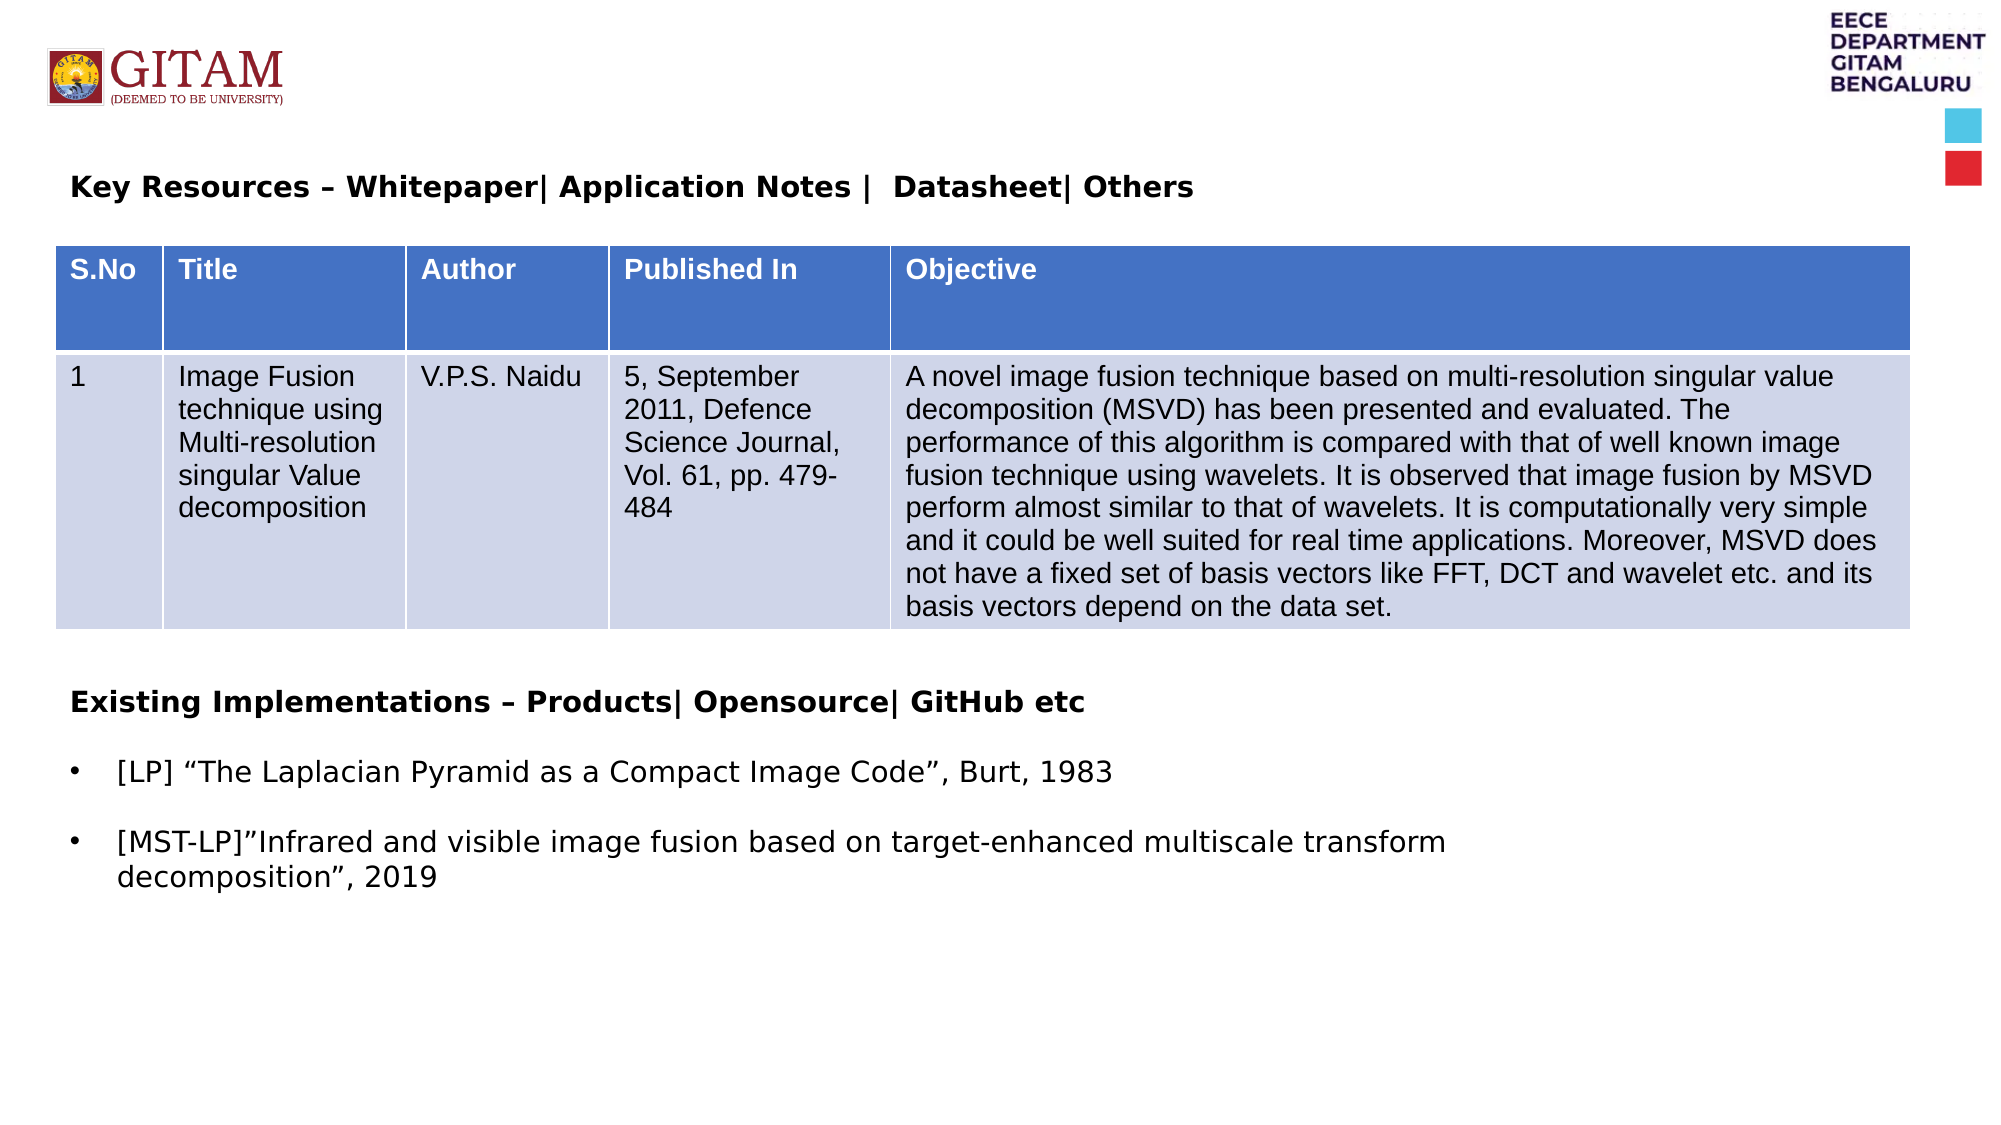

Key Resources – Whitepaper| Application Notes |  Datasheet| Others
| S.No | Title | Author | Published In | Objective |
| --- | --- | --- | --- | --- |
| 1 | Image Fusion technique using Multi-resolution singular Value decomposition | V.P.S. Naidu | 5, September 2011, Defence Science Journal, Vol. 61, pp. 479-484 | A novel image fusion technique based on multi-resolution singular value decomposition (MSVD) has been presented and evaluated. The performance of this algorithm is compared with that of well known image fusion technique using wavelets. It is observed that image fusion by MSVD perform almost similar to that of wavelets. It is computationally very simple and it could be well suited for real time applications. Moreover, MSVD does not have a fixed set of basis vectors like FFT, DCT and wavelet etc. and its basis vectors depend on the data set. |

Existing Implementations – Products| Opensource| GitHub etc

[LP] “The Laplacian Pyramid as a Compact Image Code”, Burt, 1983

[MST-LP]”Infrared and visible image fusion based on target-enhanced multiscale transform decomposition”, 2019

6